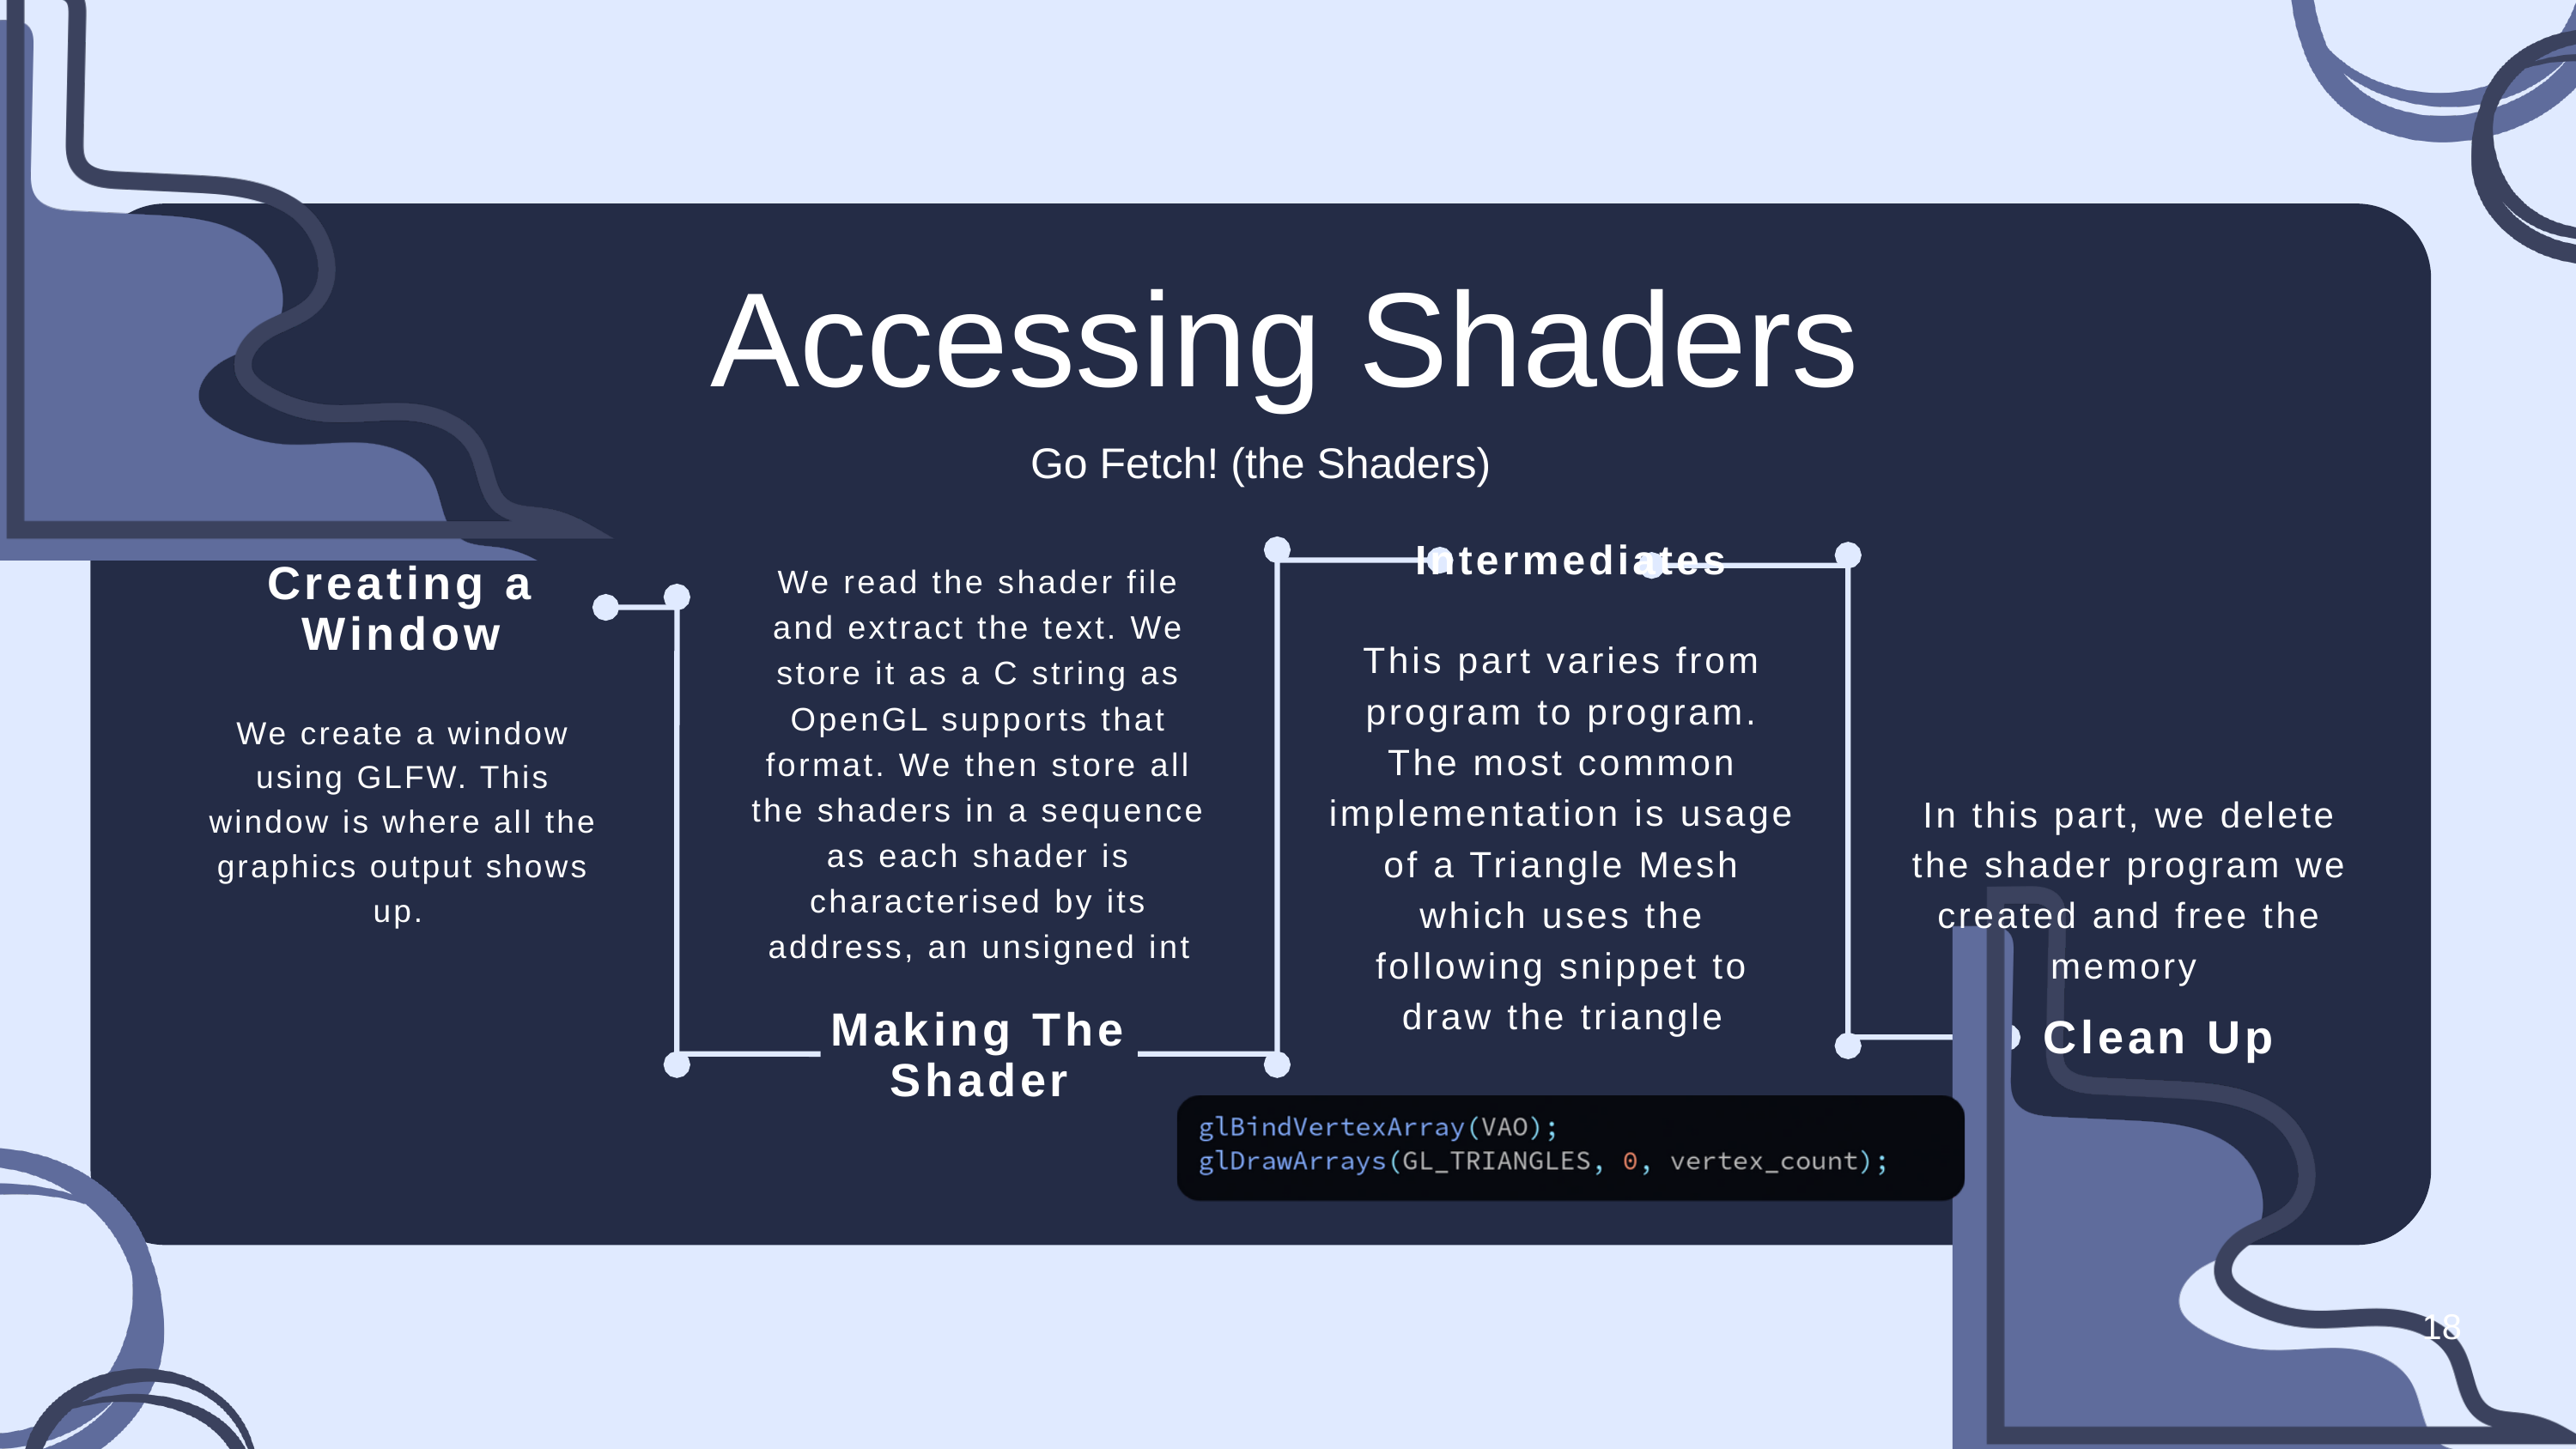

Accessing Shaders
Go Fetch! (the Shaders)
Intermediates

We read the shader file and extract the text. We store it as a C string as OpenGL supports that format. We then store all the shaders in a sequence as each shader is characterised by its address, an unsigned int

Creating a Window

This part varies from program to program. The most common implementation is usage of a Triangle Mesh which uses the following snippet to draw the triangle
We create a window using GLFW. This window is where all the graphics output shows up.
In this part, we delete the shader program we created and free the memory

Making The Shader
Clean Up

18